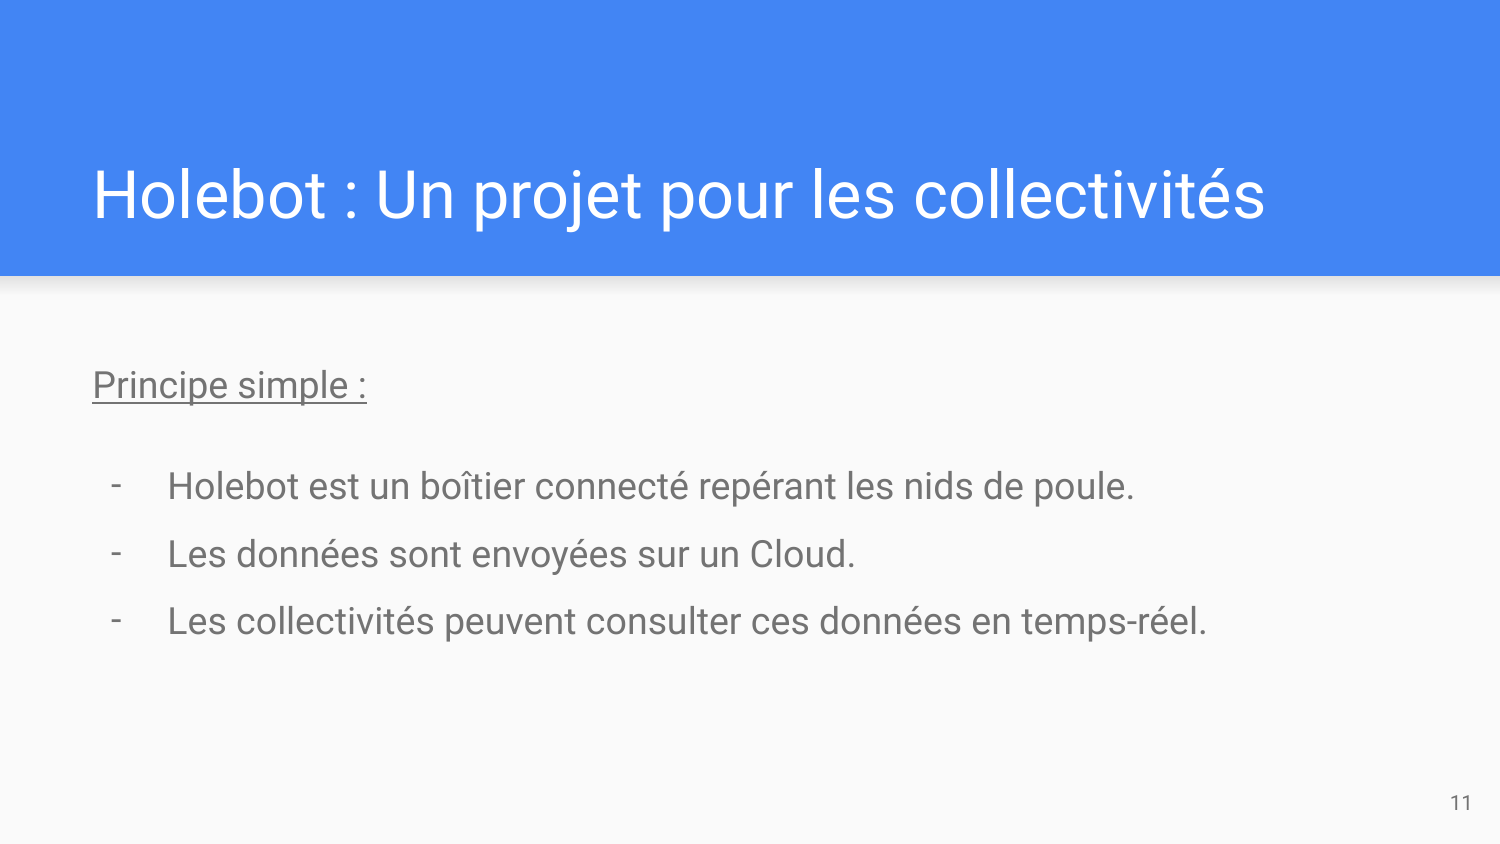

# Holebot : Un projet pour les collectivités
Principe simple :
Holebot est un boîtier connecté repérant les nids de poule.
Les données sont envoyées sur un Cloud.
Les collectivités peuvent consulter ces données en temps-réel.
11